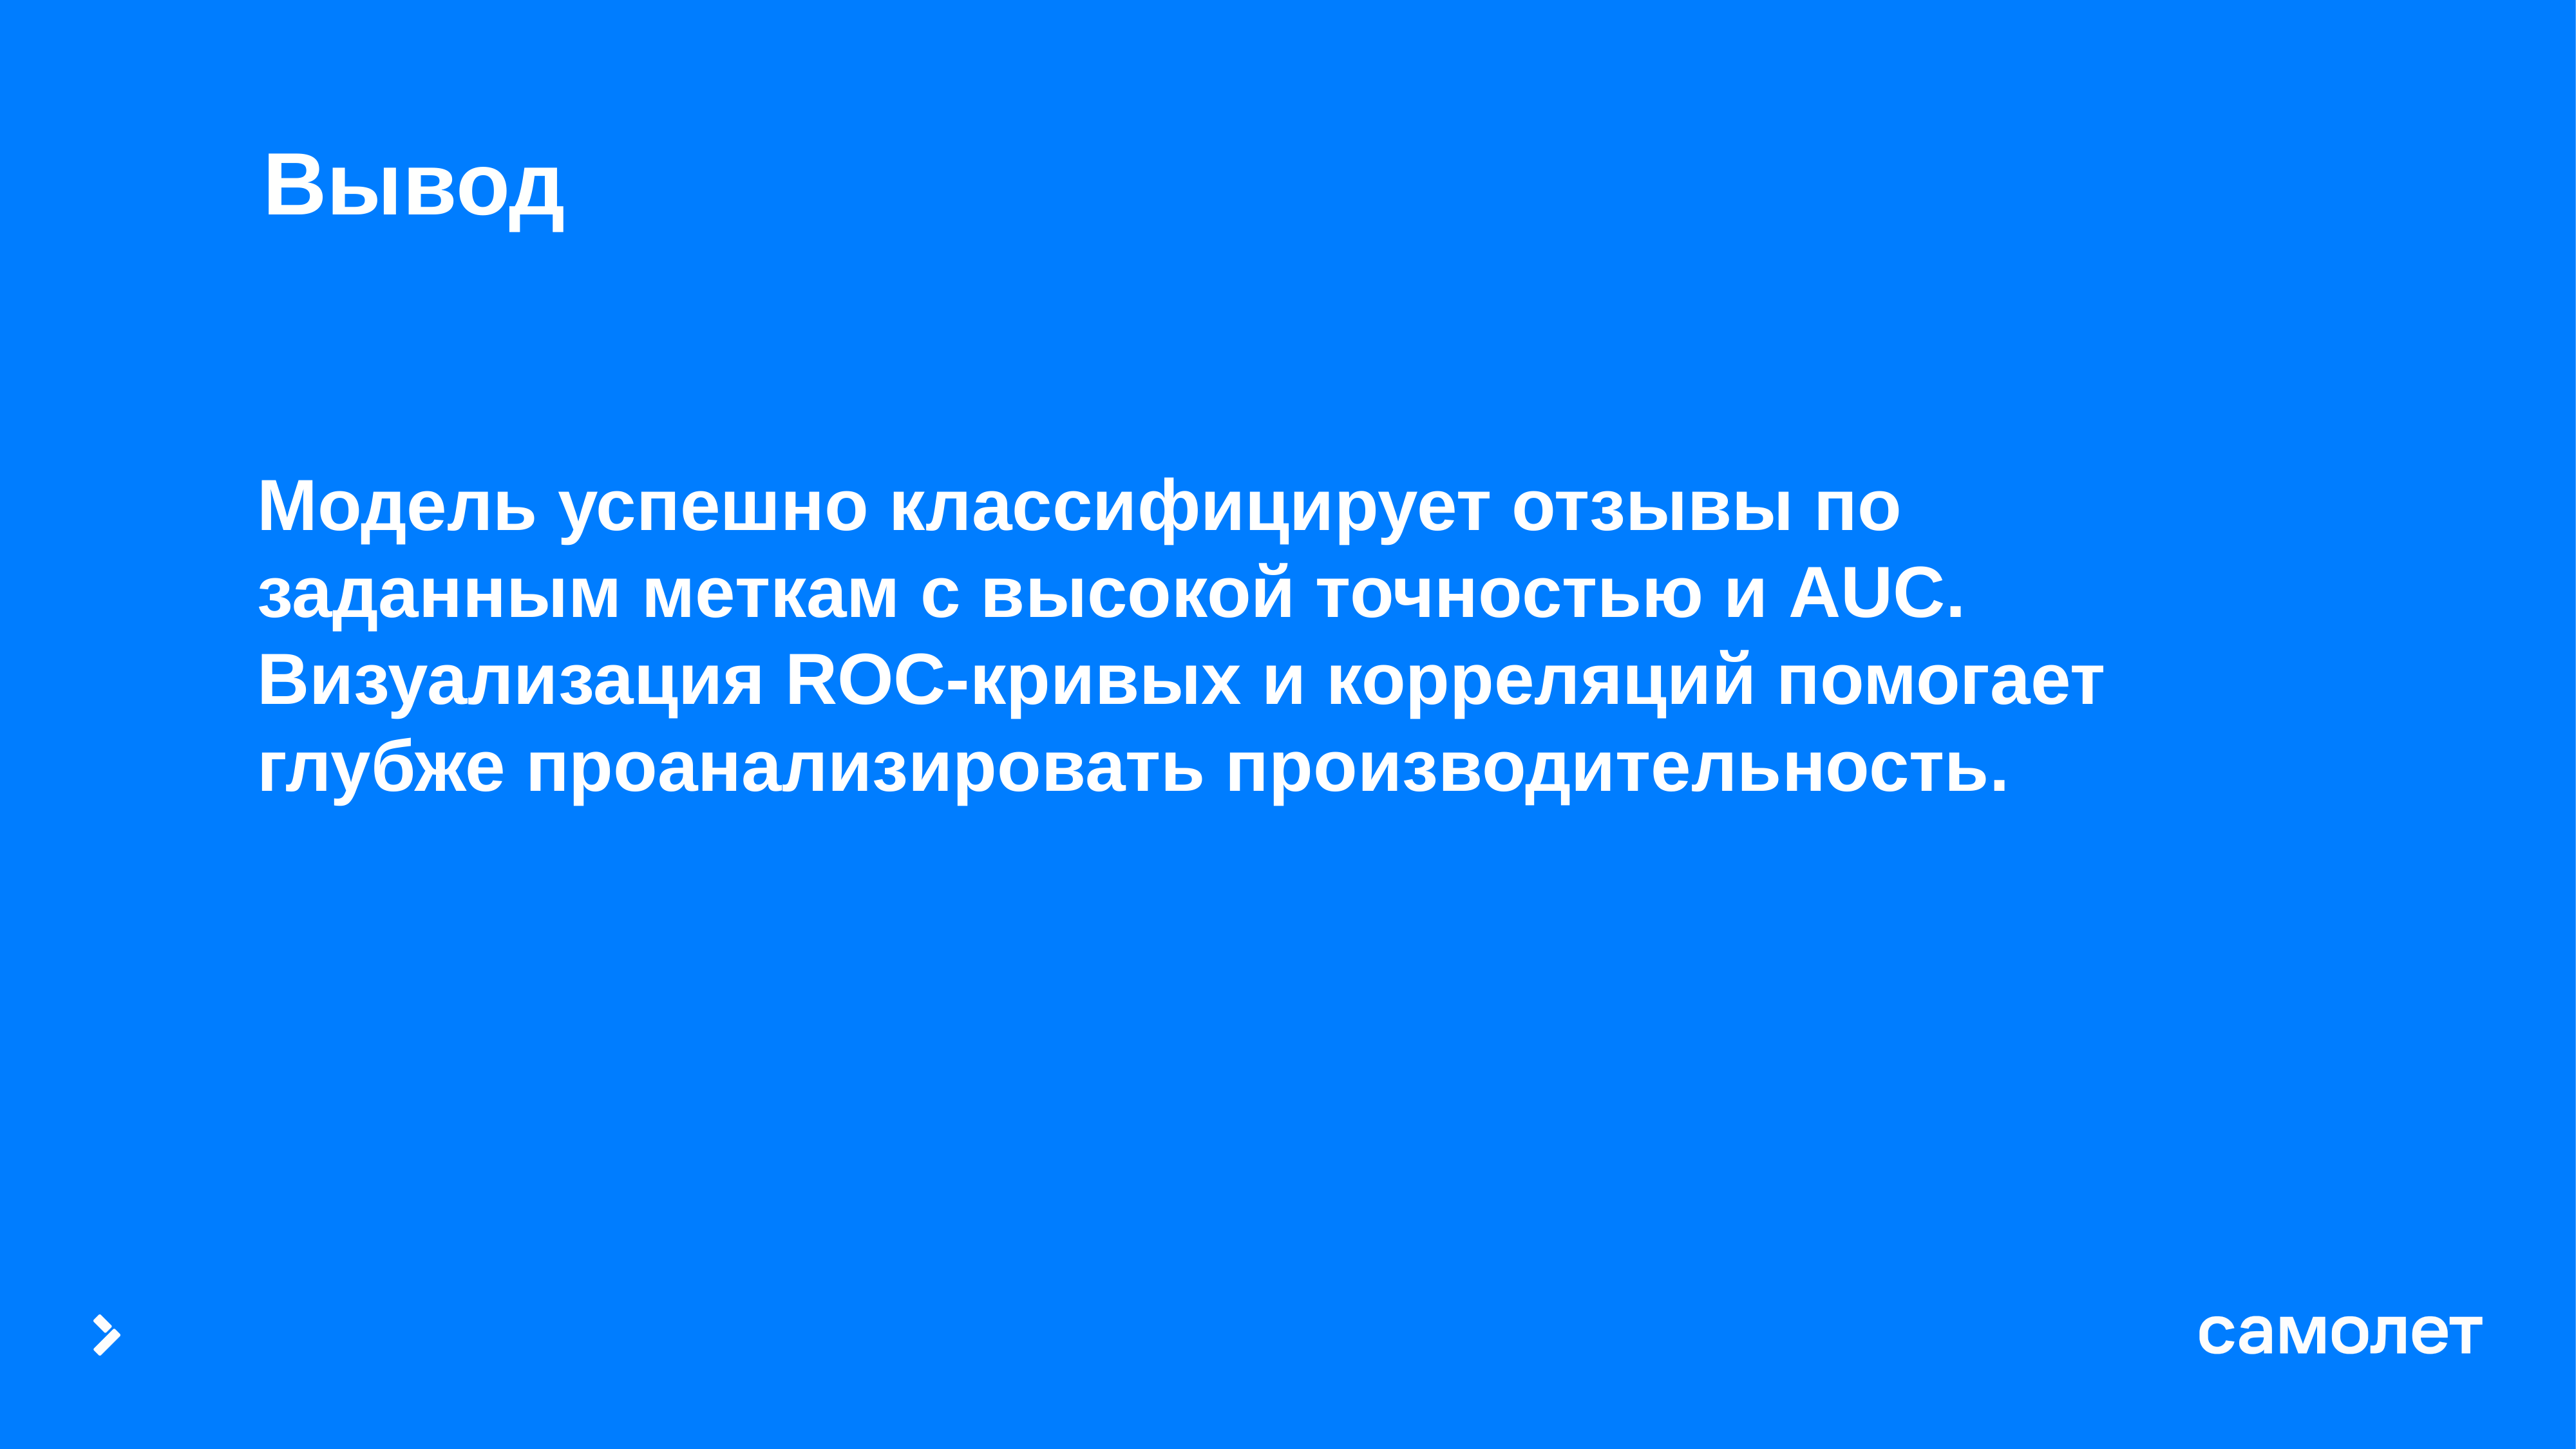

# Вывод

Модель успешно классифицирует отзывы по заданным меткам с высокой точностью и AUC. Визуализация ROC-кривых и корреляций помогает глубже проанализировать производительность.